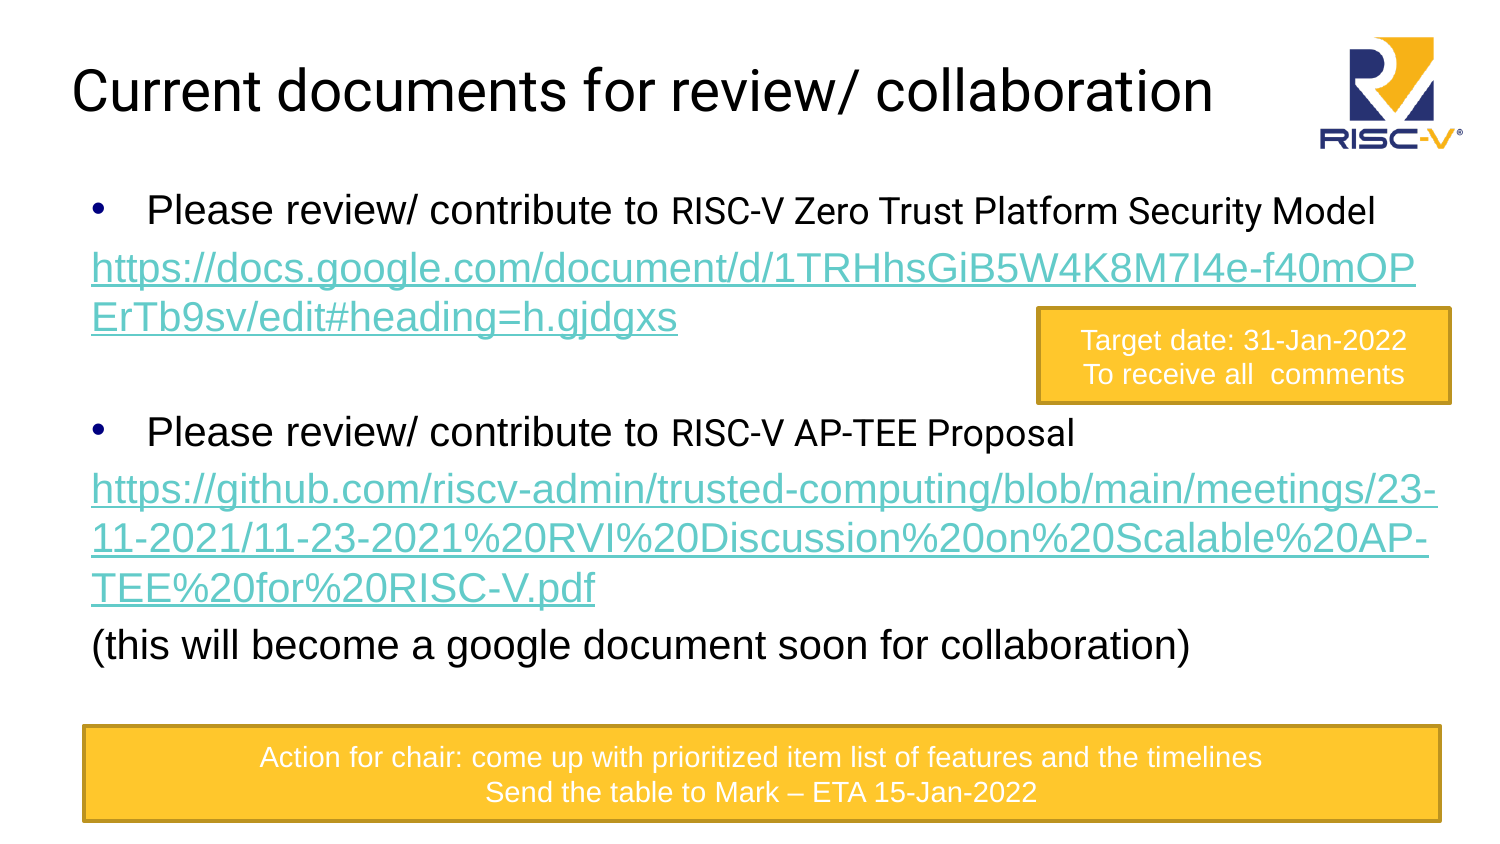

# Current documents for review/ collaboration
Please review/ contribute to RISC-V Zero Trust Platform Security Model
https://docs.google.com/document/d/1TRHhsGiB5W4K8M7I4e-f40mOPErTb9sv/edit#heading=h.gjdgxs

Please review/ contribute to RISC-V AP-TEE Proposal
https://github.com/riscv-admin/trusted-computing/blob/main/meetings/23-11-2021/11-23-2021%20RVI%20Discussion%20on%20Scalable%20AP-TEE%20for%20RISC-V.pdf
(this will become a google document soon for collaboration)
Target date: 31-Jan-2022
To receive all  comments
Action for chair: come up with prioritized item list of features and the timelines
Send the table to Mark – ETA 15-Jan-2022